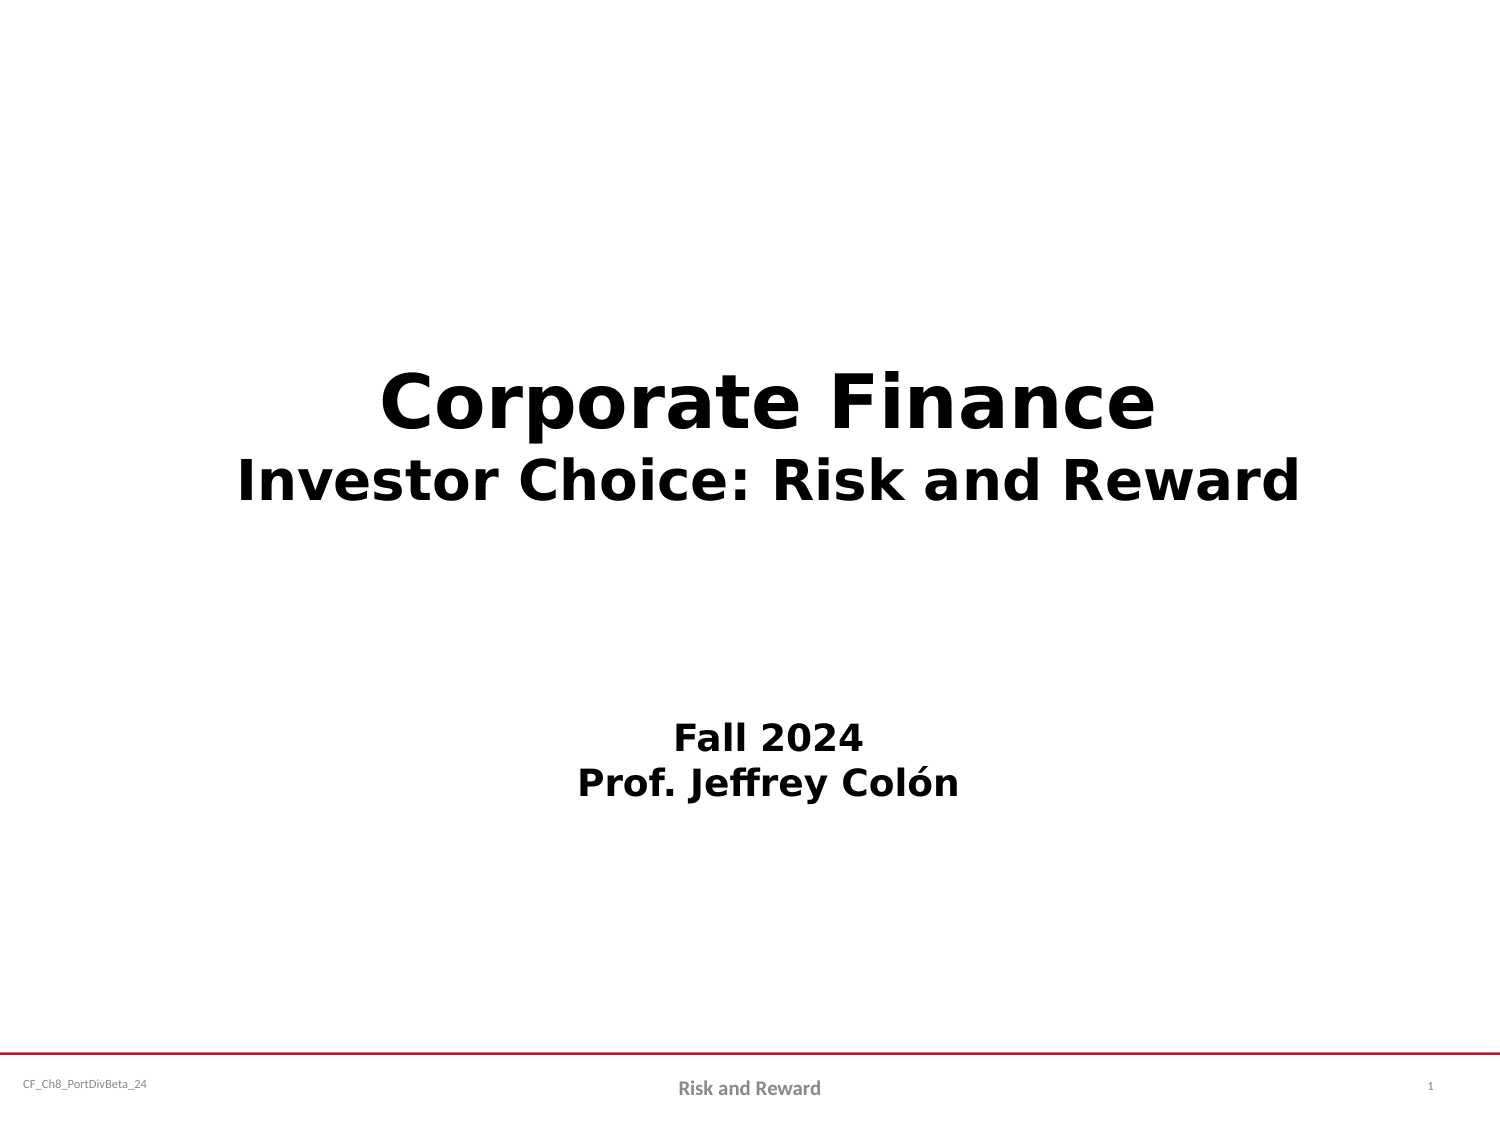

Corporate Finance
Investor Choice: Risk and Reward

Fall 2024
Prof. Jeffrey Colón
1
Risk and Reward